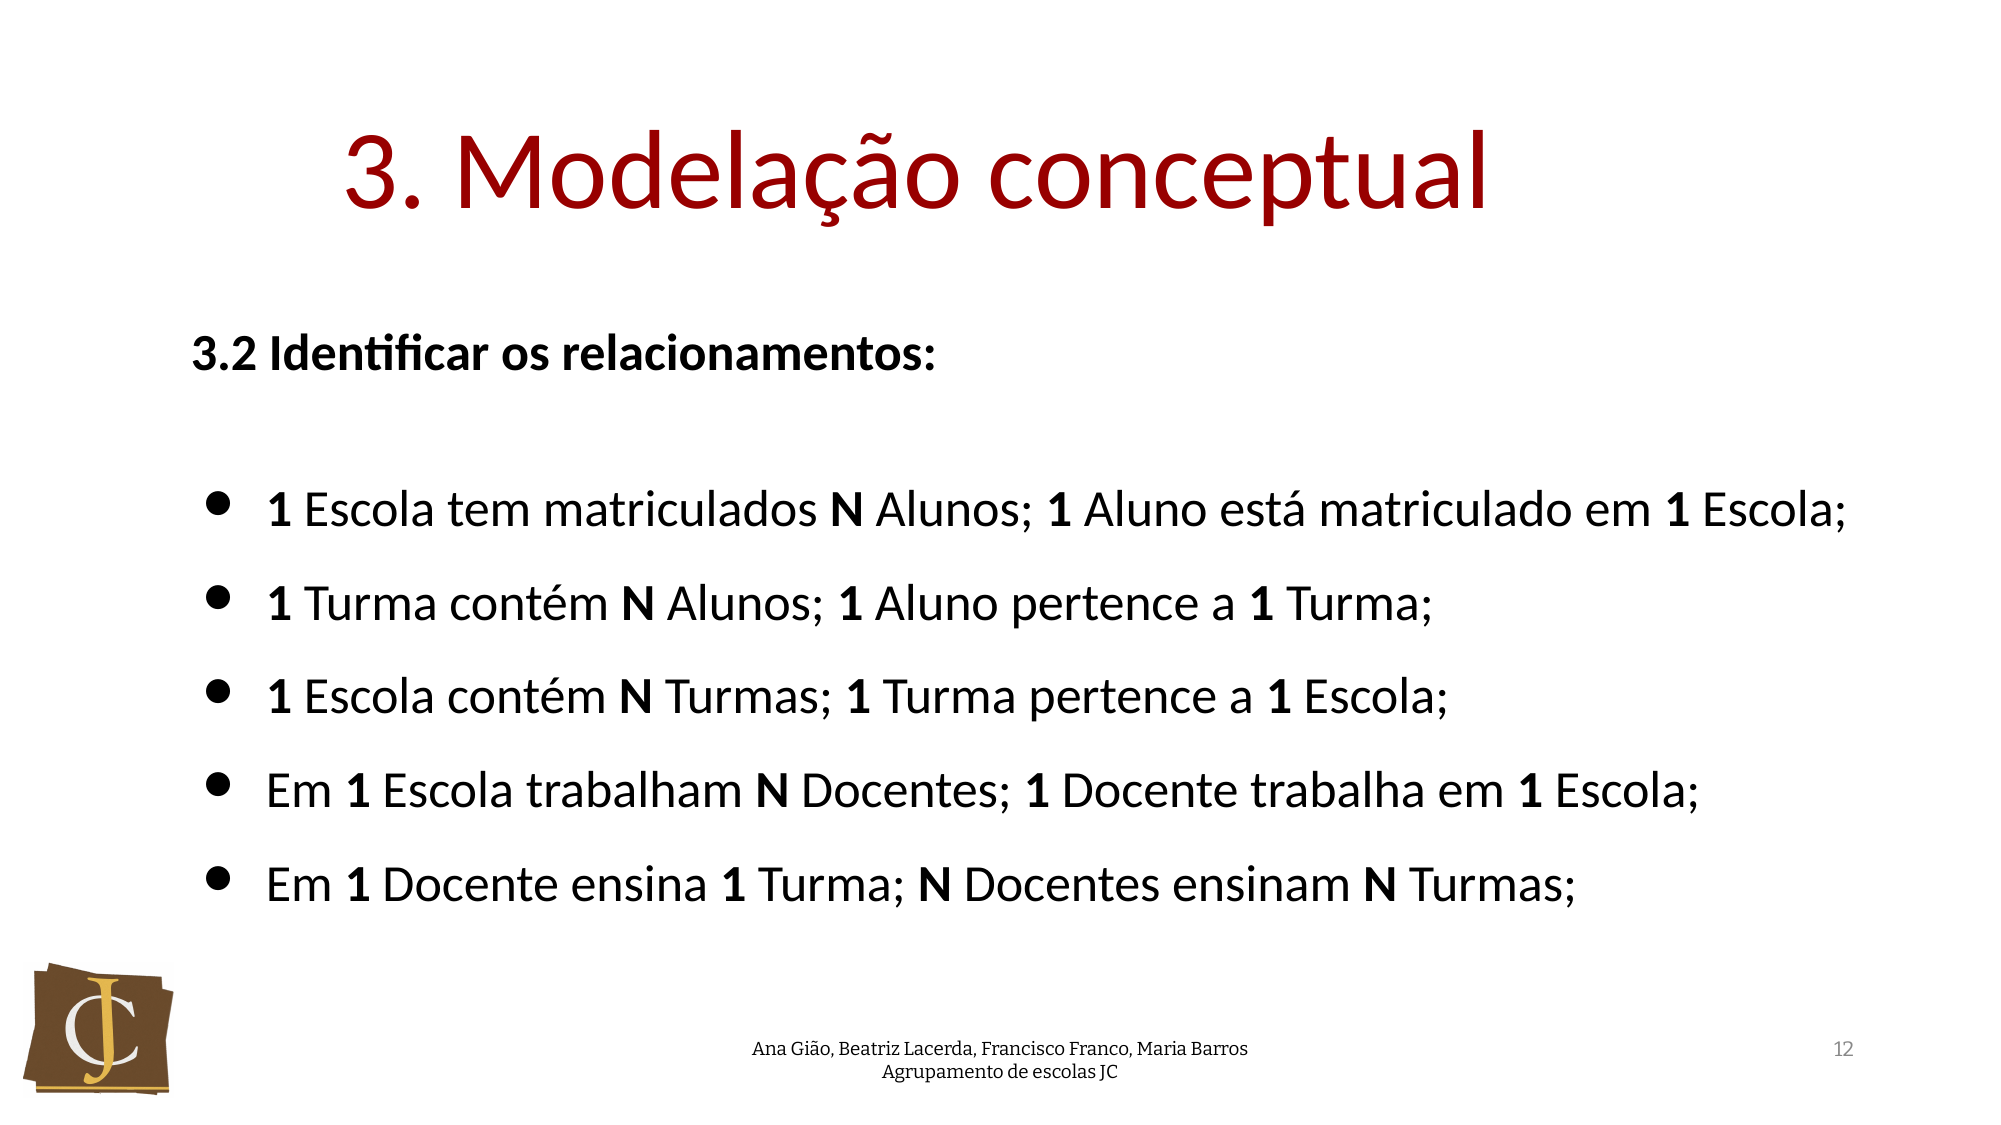

3. Modelação conceptual
3.2 Identificar os relacionamentos:

1 Escola tem matriculados N Alunos; 1 Aluno está matriculado em 1 Escola;
1 Turma contém N Alunos; 1 Aluno pertence a 1 Turma;
1 Escola contém N Turmas; 1 Turma pertence a 1 Escola;
Em 1 Escola trabalham N Docentes; 1 Docente trabalha em 1 Escola;
Em 1 Docente ensina 1 Turma; N Docentes ensinam N Turmas;
12